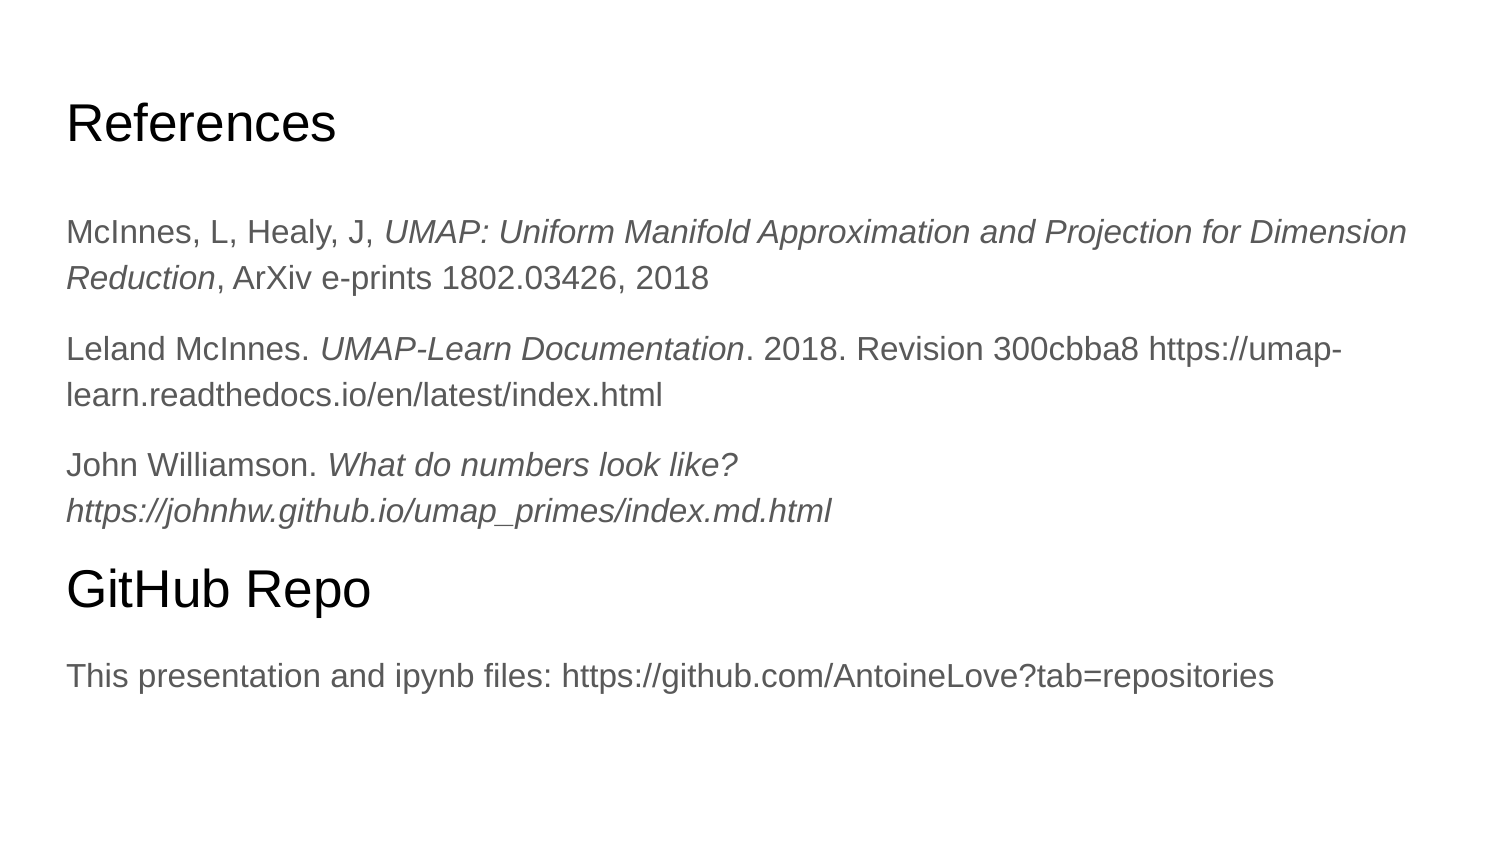

# References
McInnes, L, Healy, J, UMAP: Uniform Manifold Approximation and Projection for Dimension Reduction, ArXiv e-prints 1802.03426, 2018
Leland McInnes. UMAP-Learn Documentation. 2018. Revision 300cbba8 https://umap-learn.readthedocs.io/en/latest/index.html
John Williamson. What do numbers look like? https://johnhw.github.io/umap_primes/index.md.html

GitHub Repo
This presentation and ipynb files: https://github.com/AntoineLove?tab=repositories